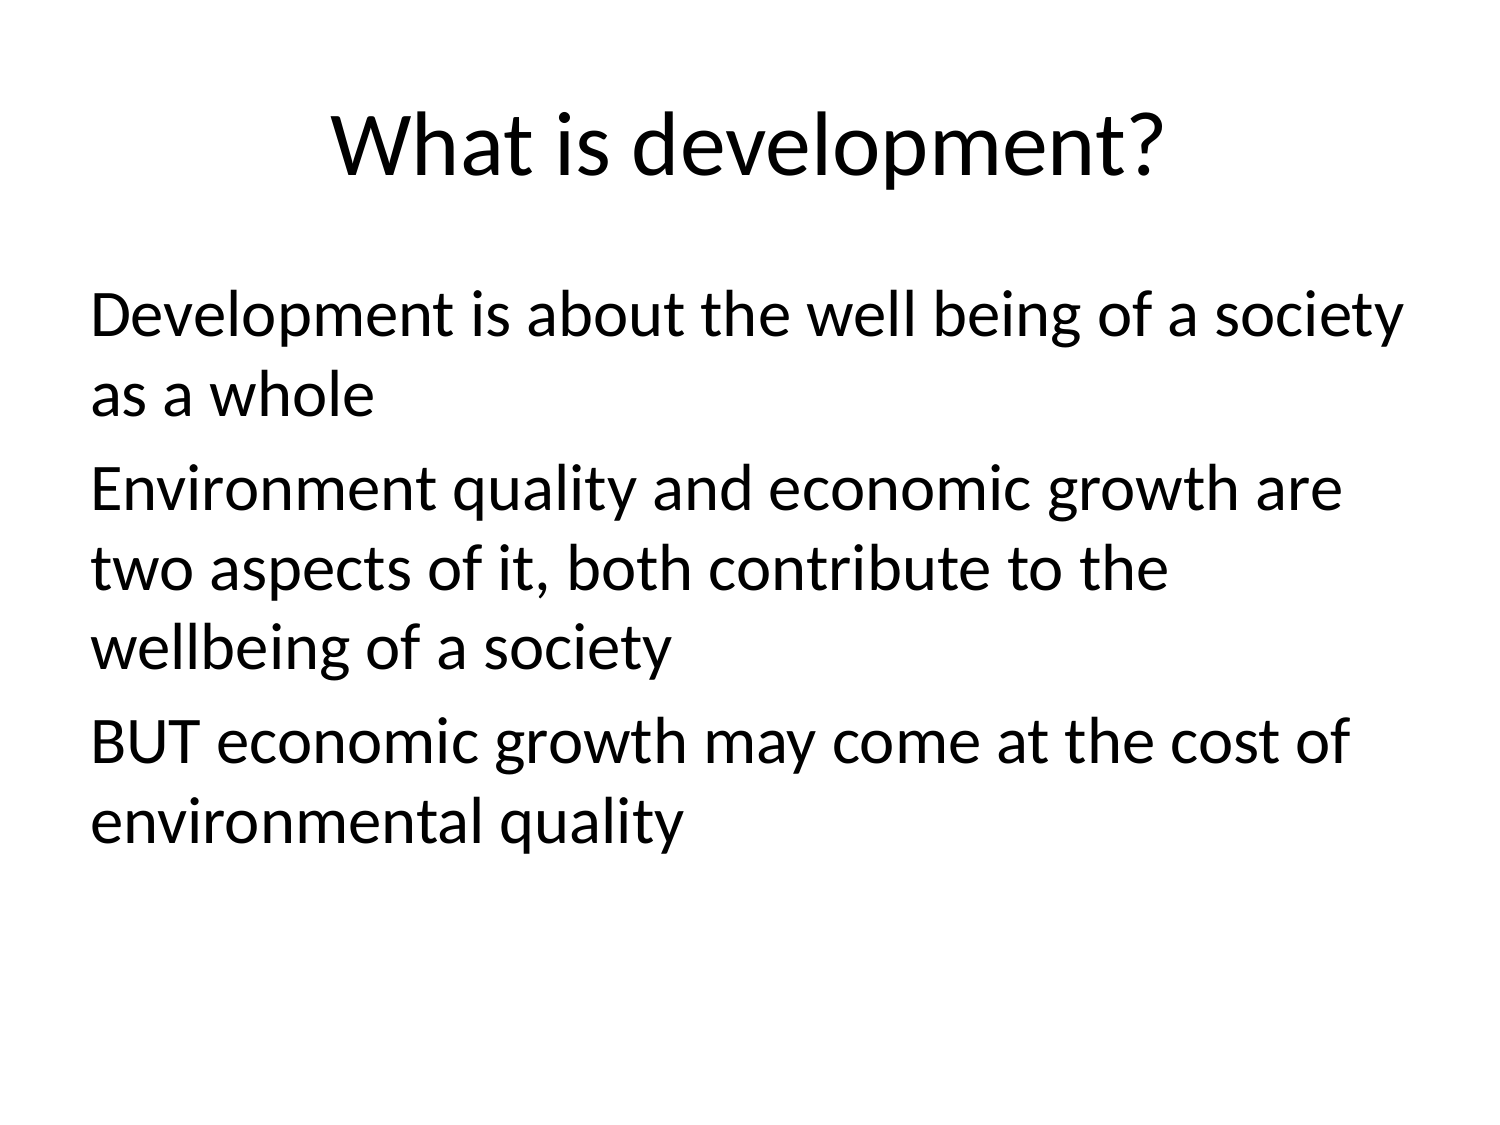

# What is development?
Development is about the well being of a society as a whole
Environment quality and economic growth are two aspects of it, both contribute to the wellbeing of a society
BUT economic growth may come at the cost of environmental quality